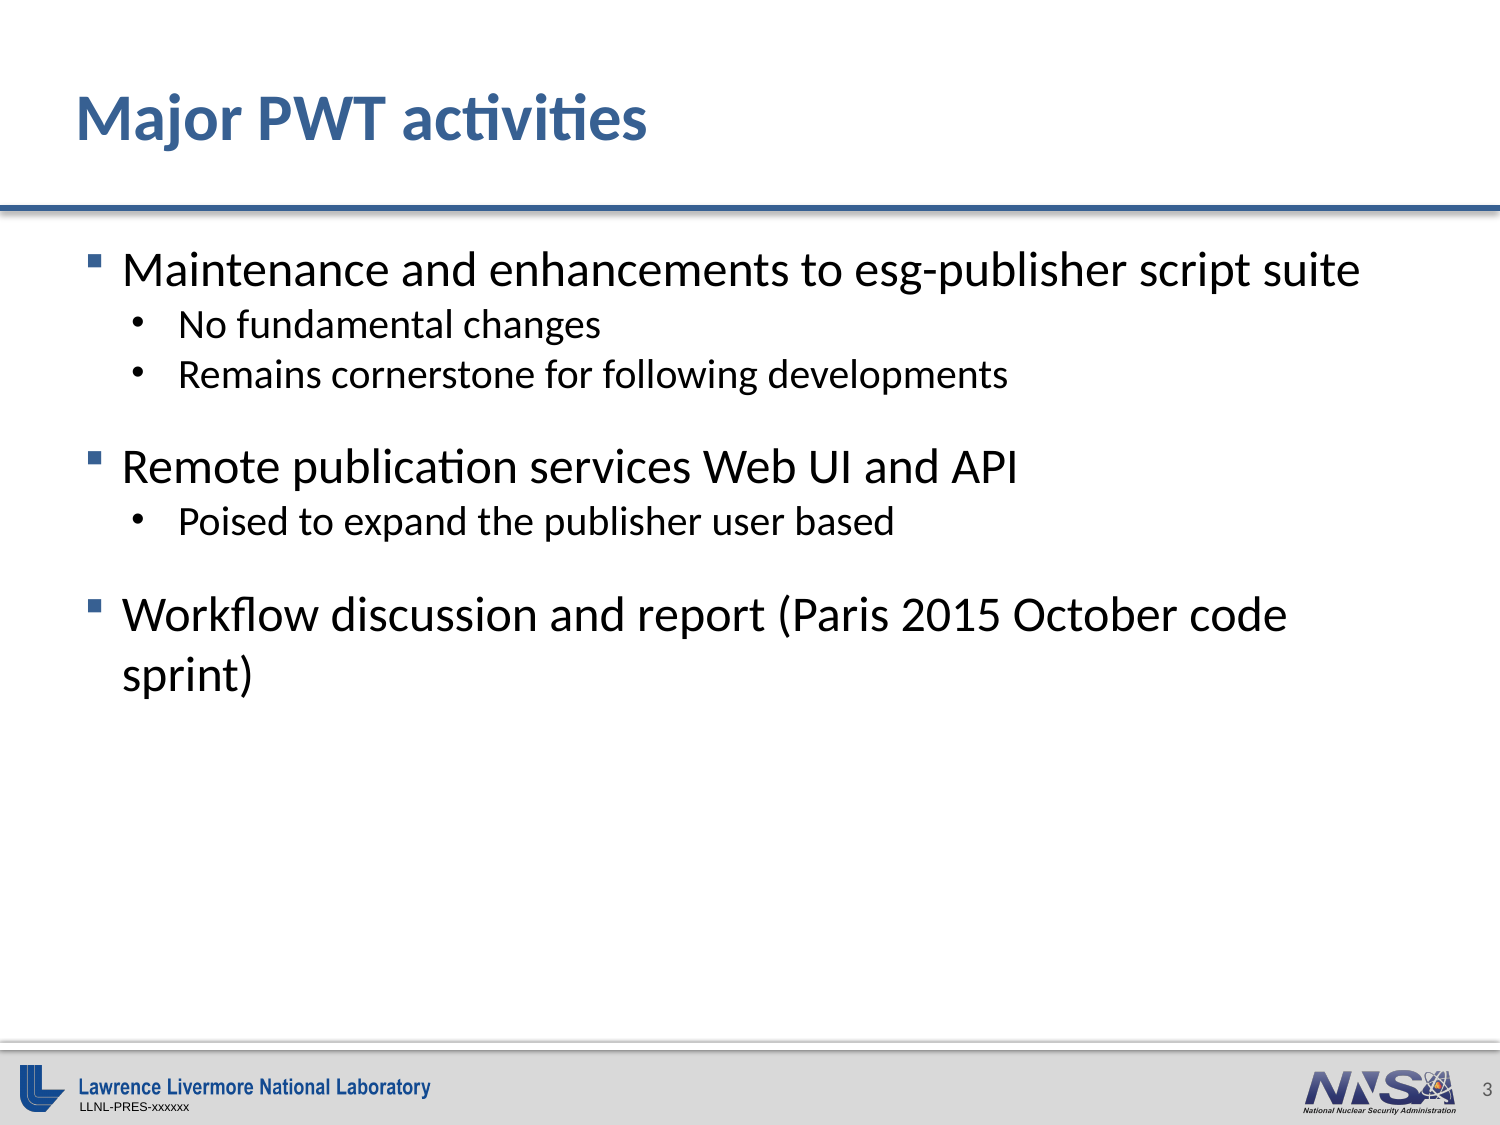

# Major PWT activities
Maintenance and enhancements to esg-publisher script suite
No fundamental changes
Remains cornerstone for following developments
Remote publication services Web UI and API
Poised to expand the publisher user based
Workflow discussion and report (Paris 2015 October code sprint)